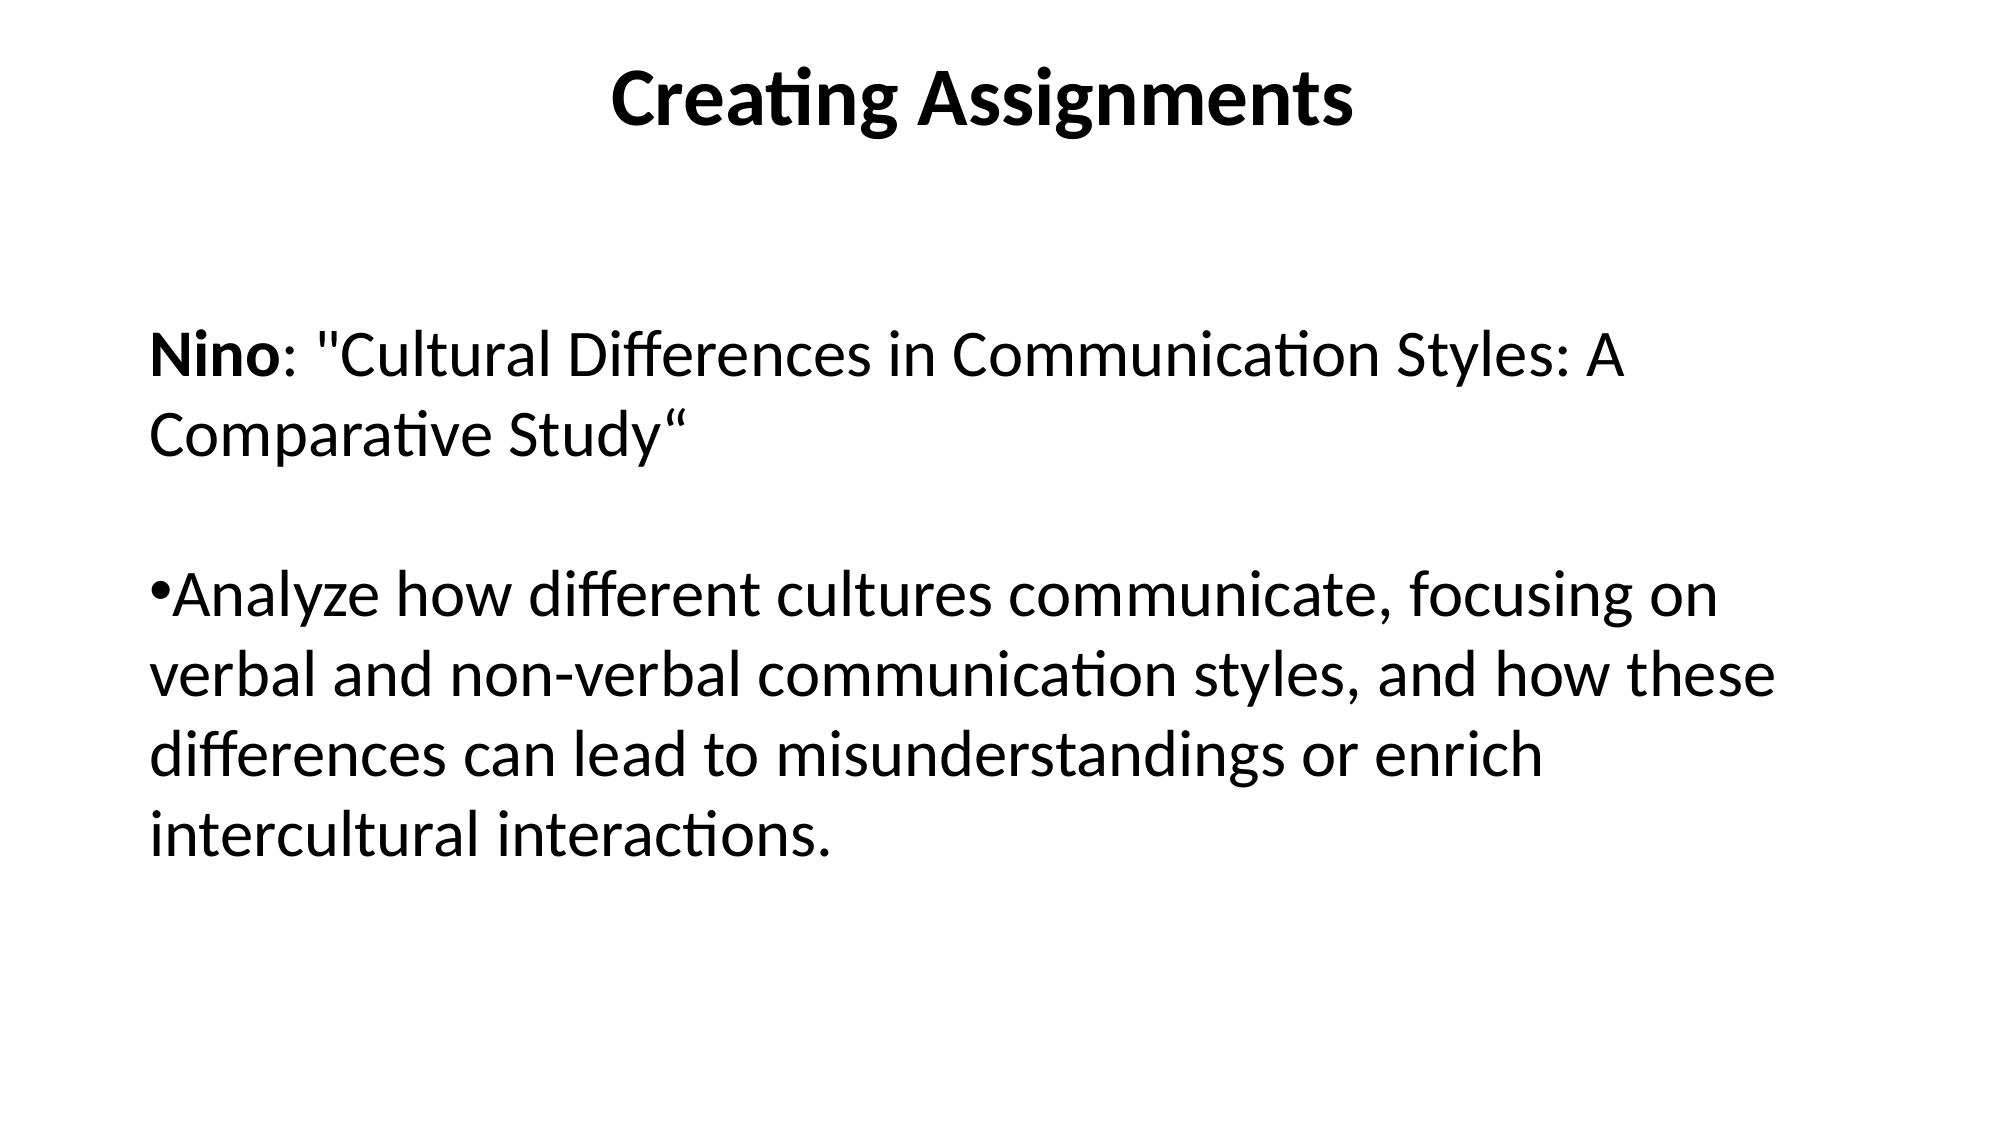

Creating Assignments
Nino: "Cultural Differences in Communication Styles: A Comparative Study“

Analyze how different cultures communicate, focusing on verbal and non-verbal communication styles, and how these differences can lead to misunderstandings or enrich intercultural interactions.